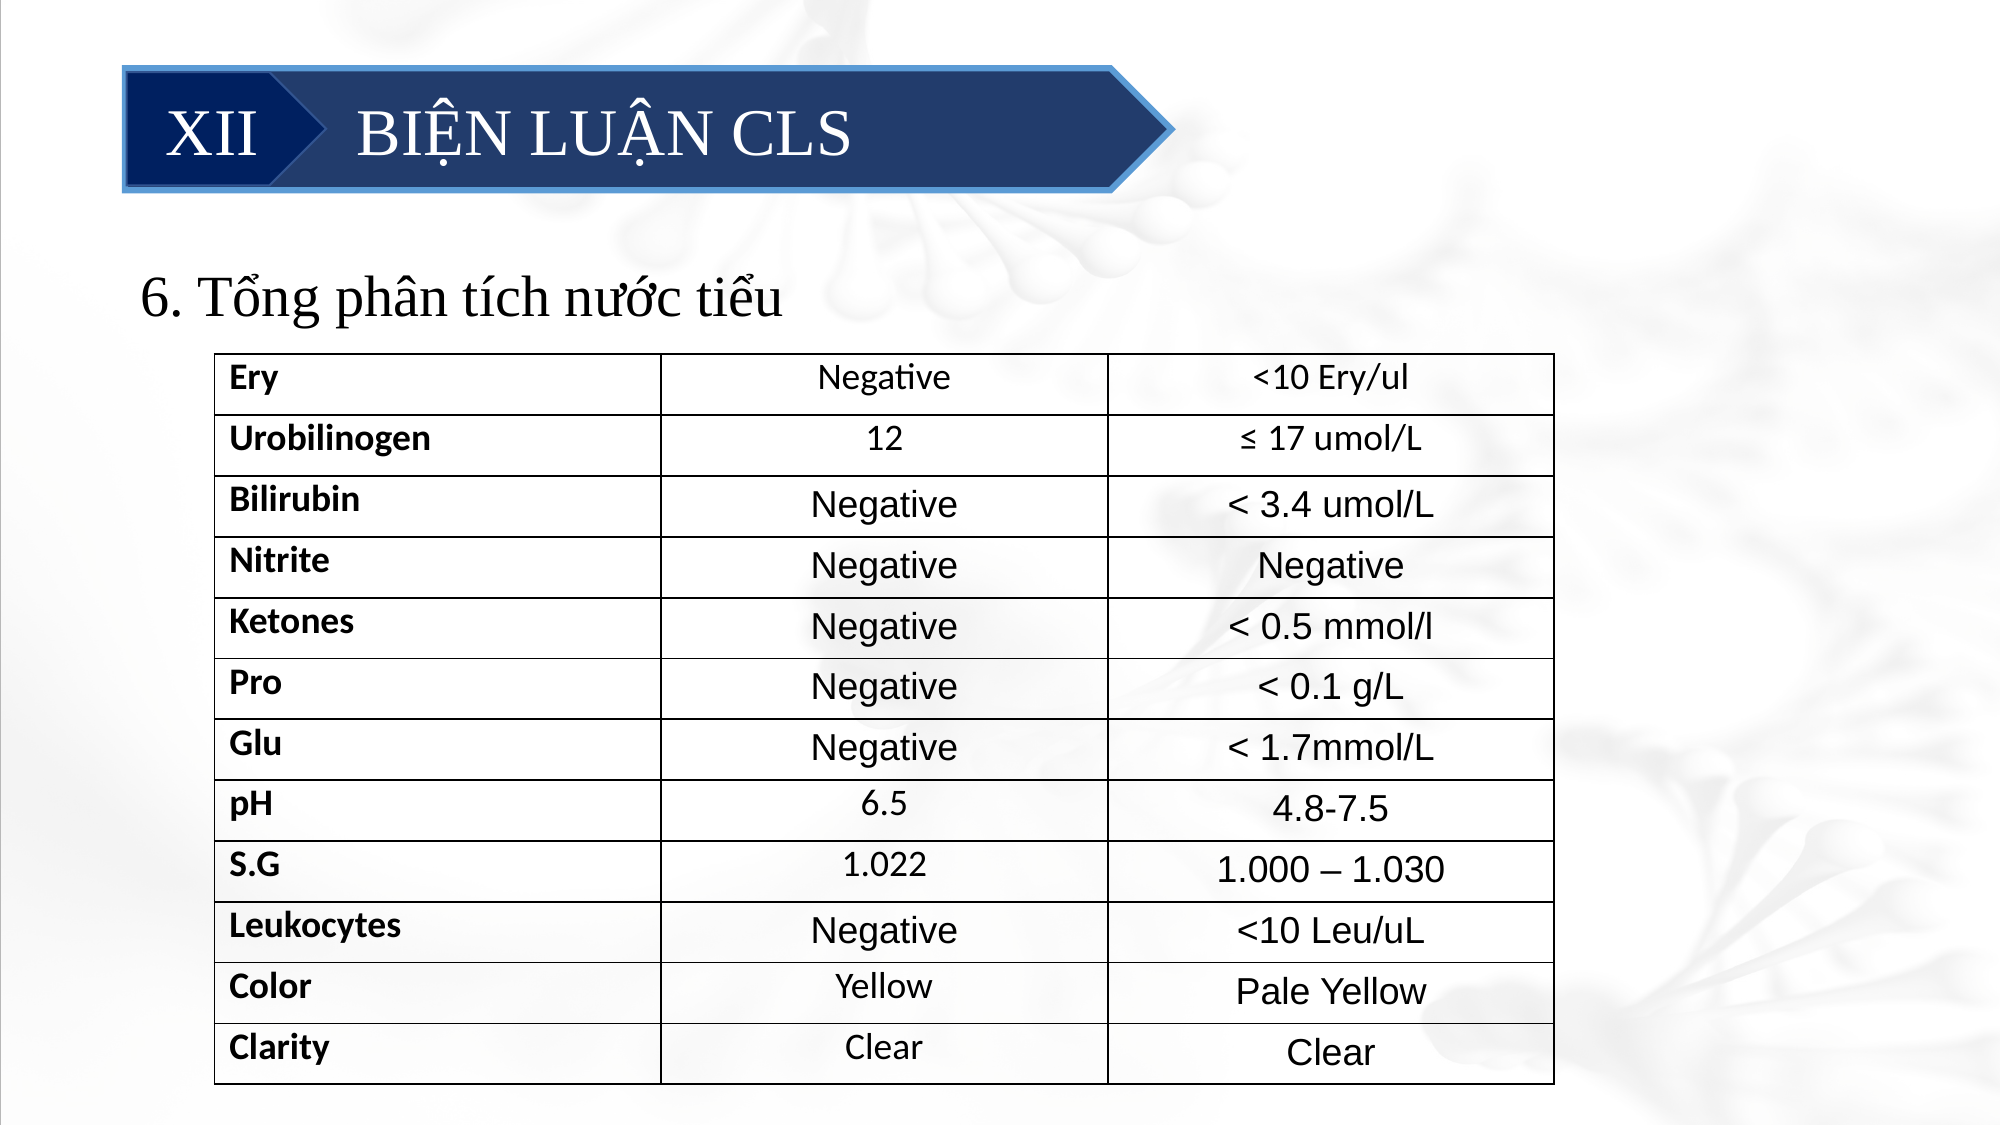

#
	    BIỆN LUẬN CLS
XII
6. Tổng phân tích nước tiểu

| Ery | Negative | <10 Ery/ul |
| --- | --- | --- |
| Urobilinogen | 12 | ≤ 17 umol/L |
| Bilirubin | Negative | < 3.4 umol/L |
| Nitrite | Negative | Negative |
| Ketones | Negative | < 0.5 mmol/l |
| Pro | Negative | < 0.1 g/L |
| Glu | Negative | < 1.7mmol/L |
| pH | 6.5 | 4.8-7.5 |
| S.G | 1.022 | 1.000 – 1.030 |
| Leukocytes | Negative | <10 Leu/uL |
| Color | Yellow | Pale Yellow |
| Clarity | Clear | Clear |